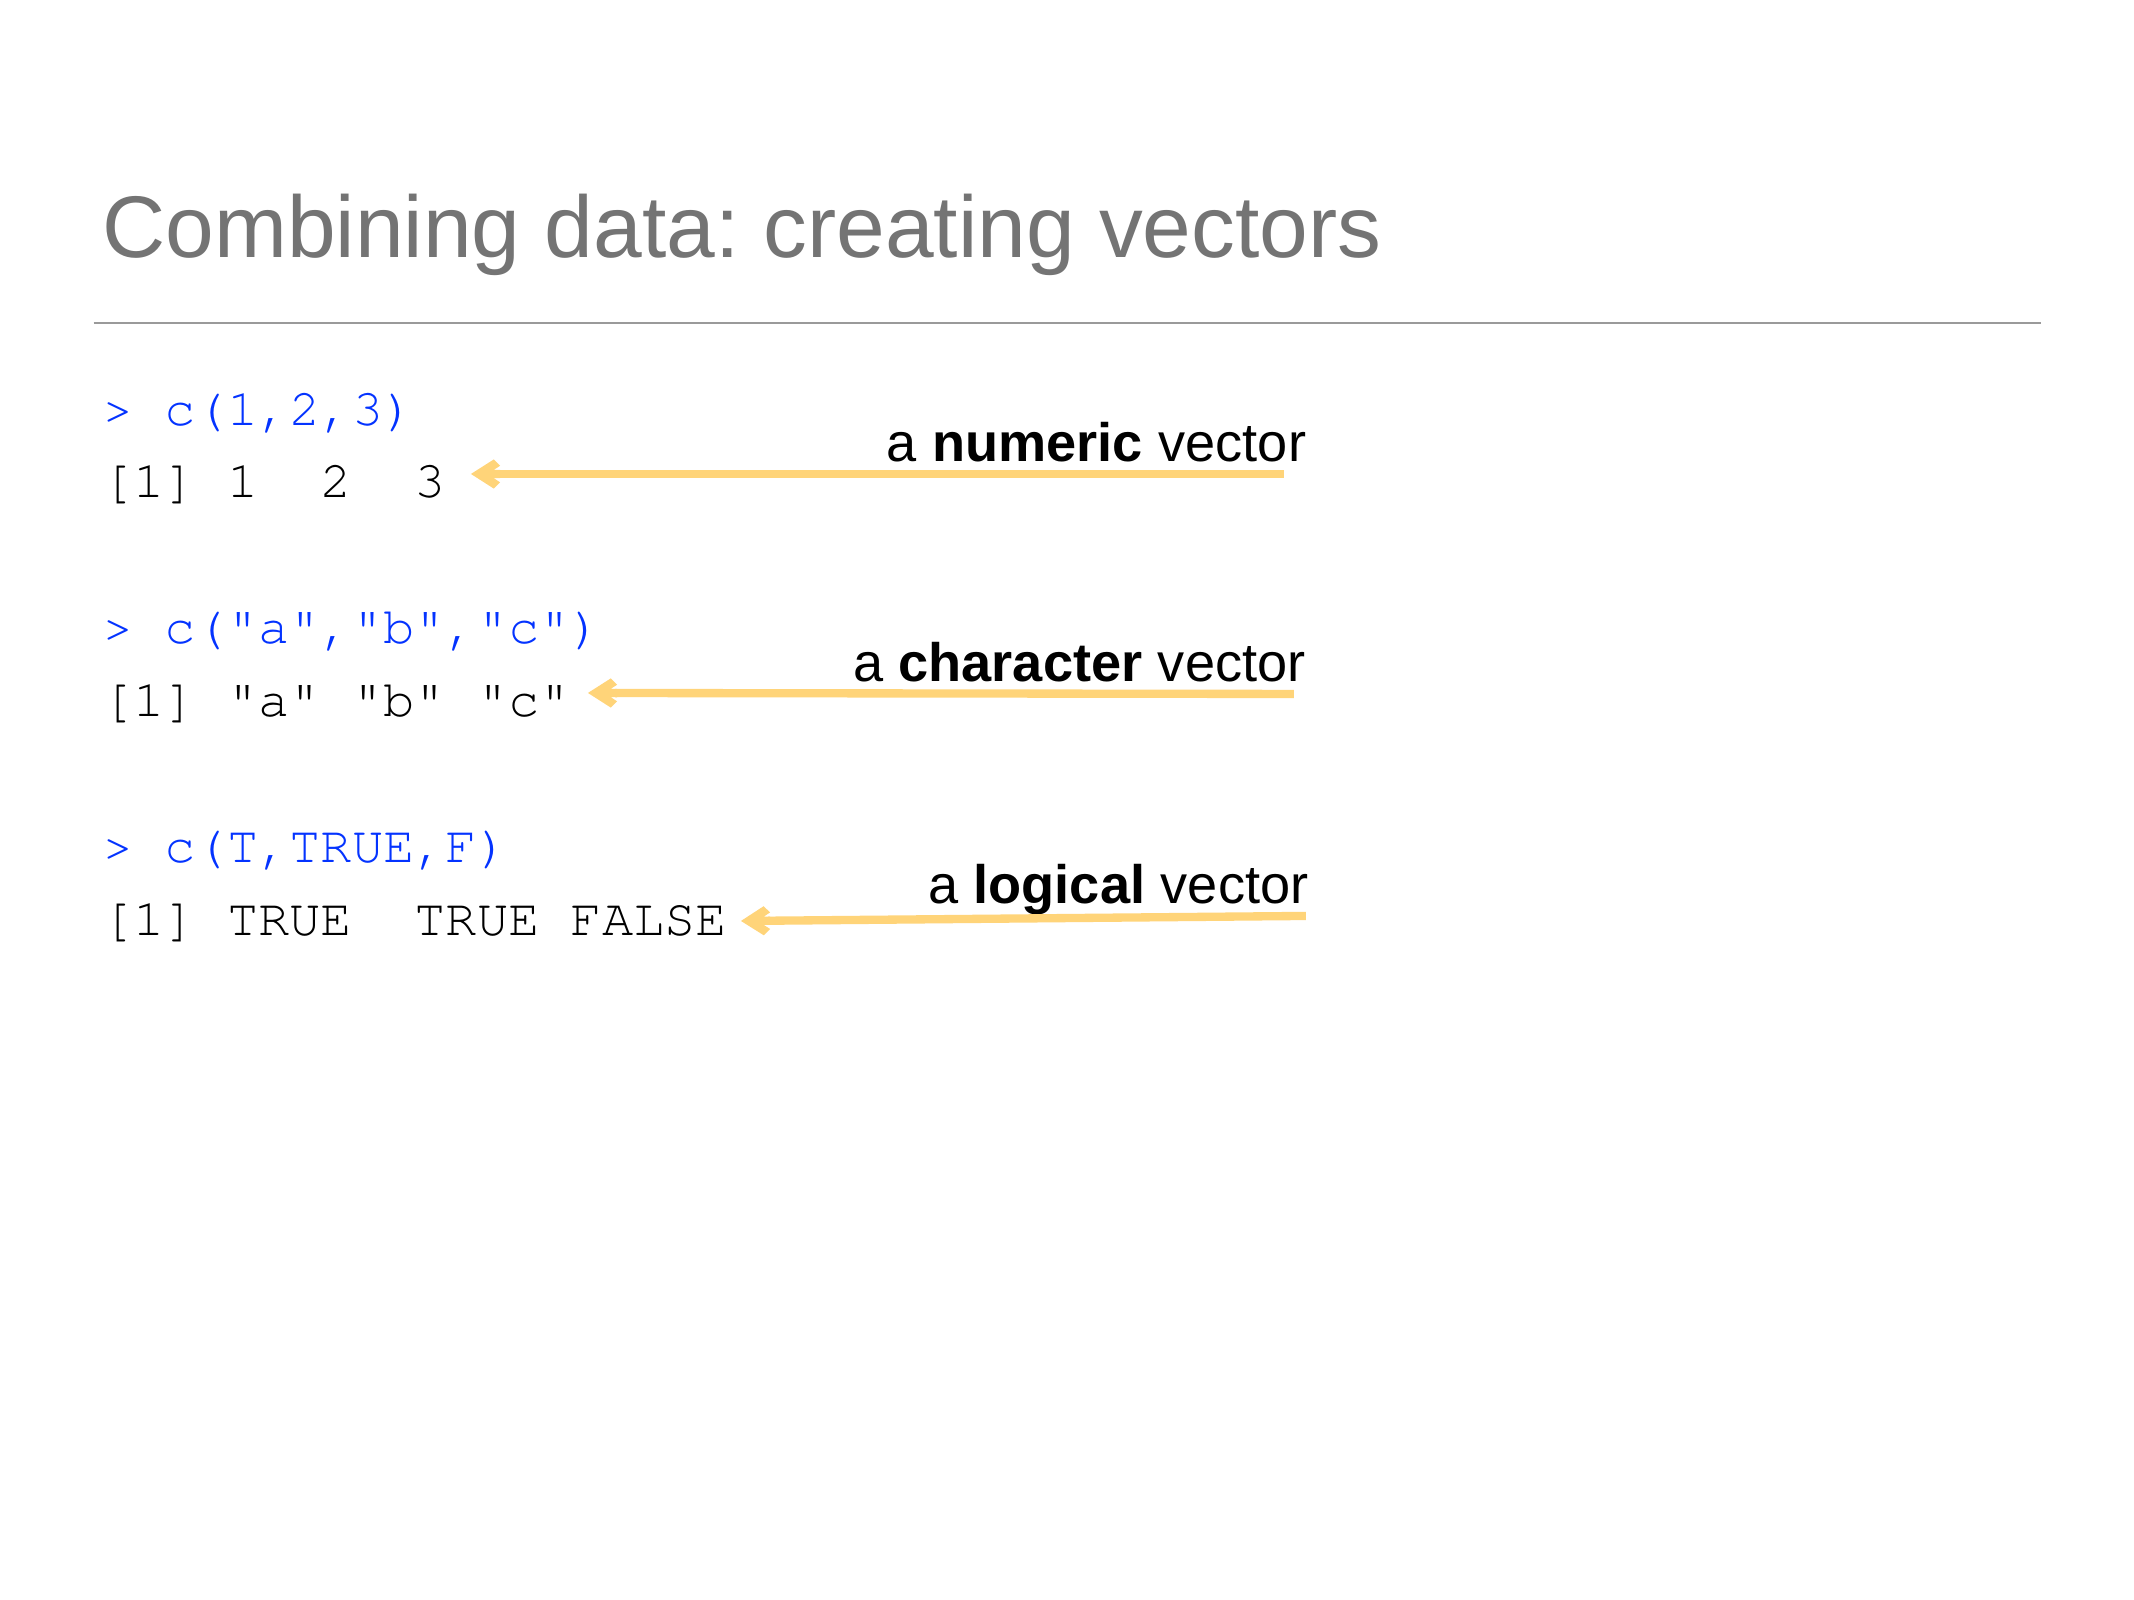

# Combining data: creating vectors
> c(1,2,3)
[1] 1  2  3

> c("a","b","c")
[1] "a" "b" "c"

> c(T,TRUE,F)
[1] TRUE  TRUE FALSE

a numeric vector

a character vector

a logical vector